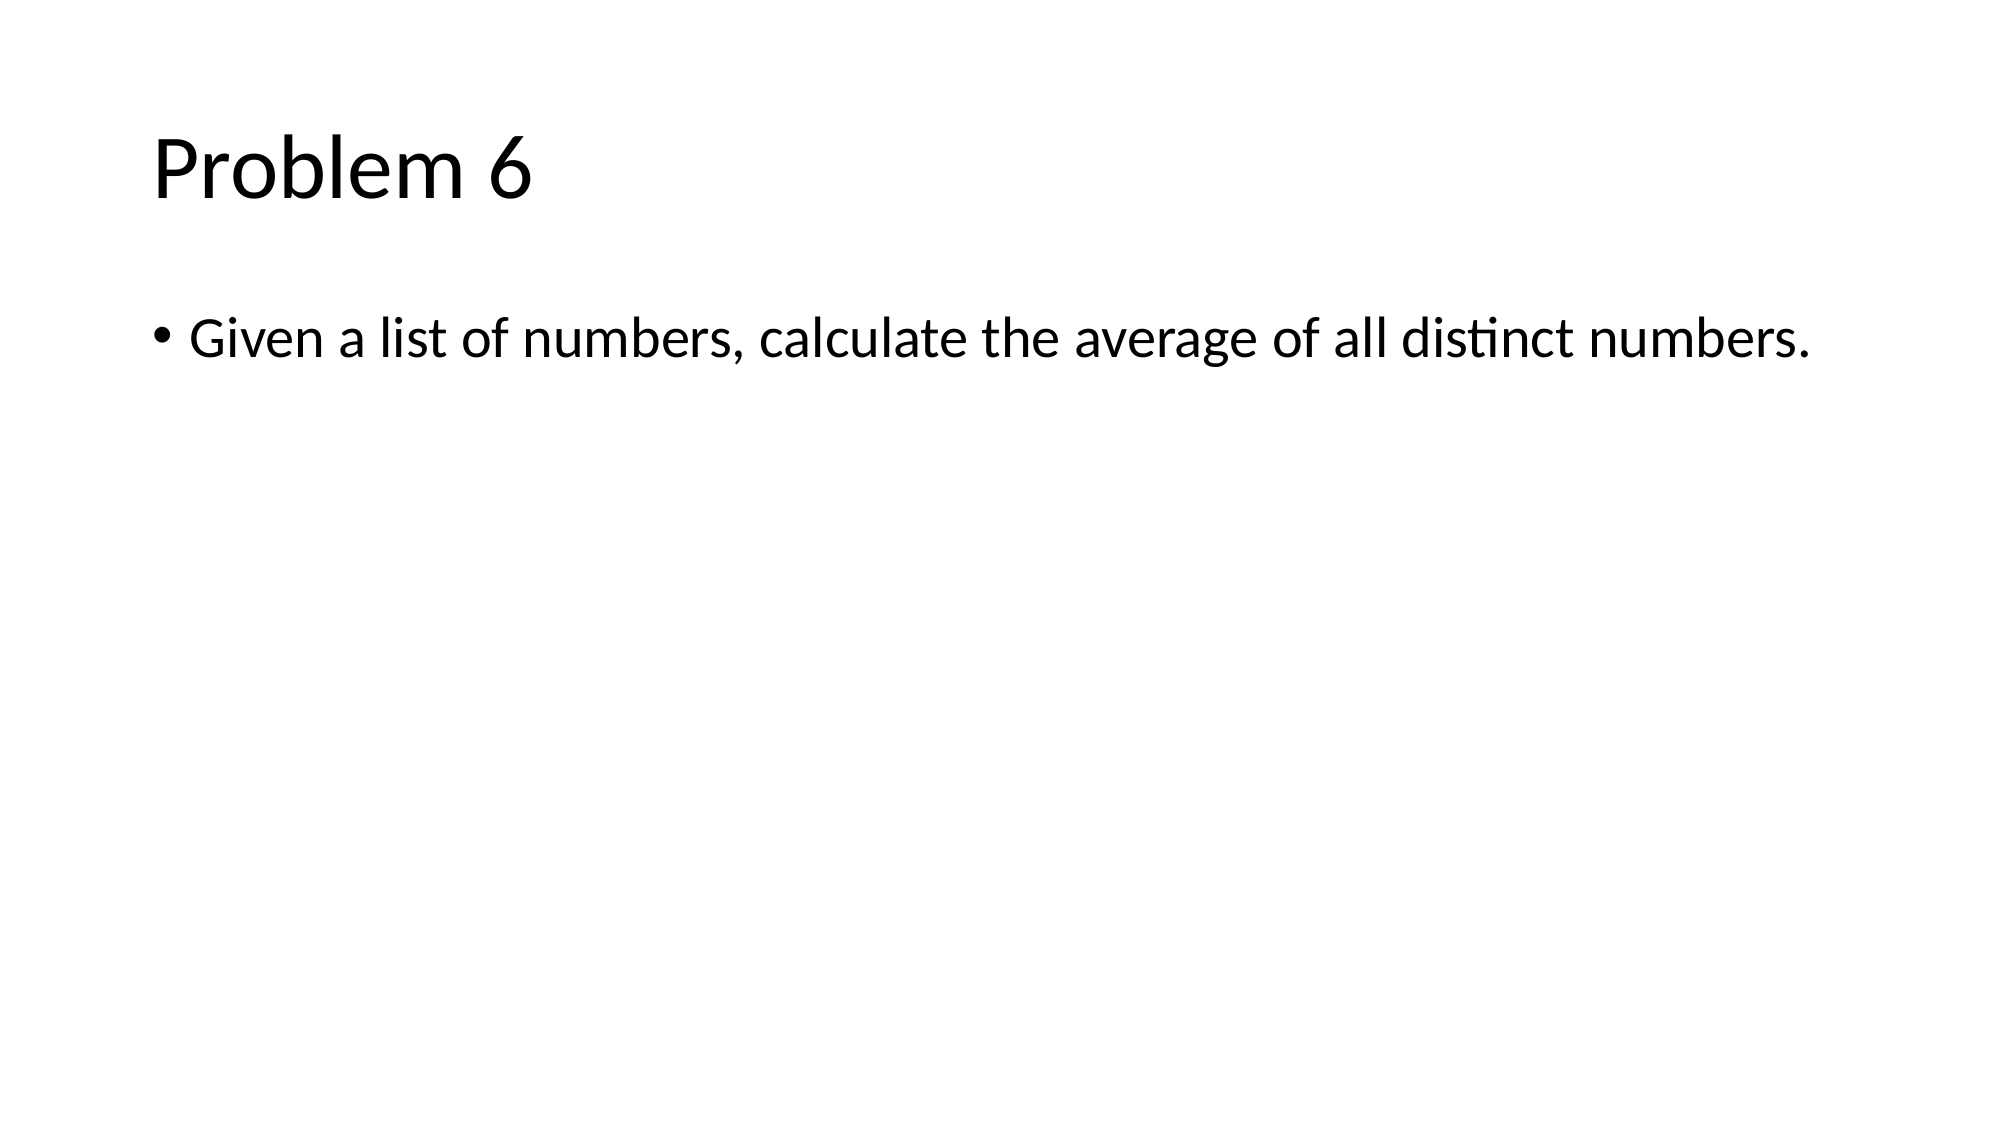

# Problem 6
Given a list of numbers, calculate the average of all distinct numbers.